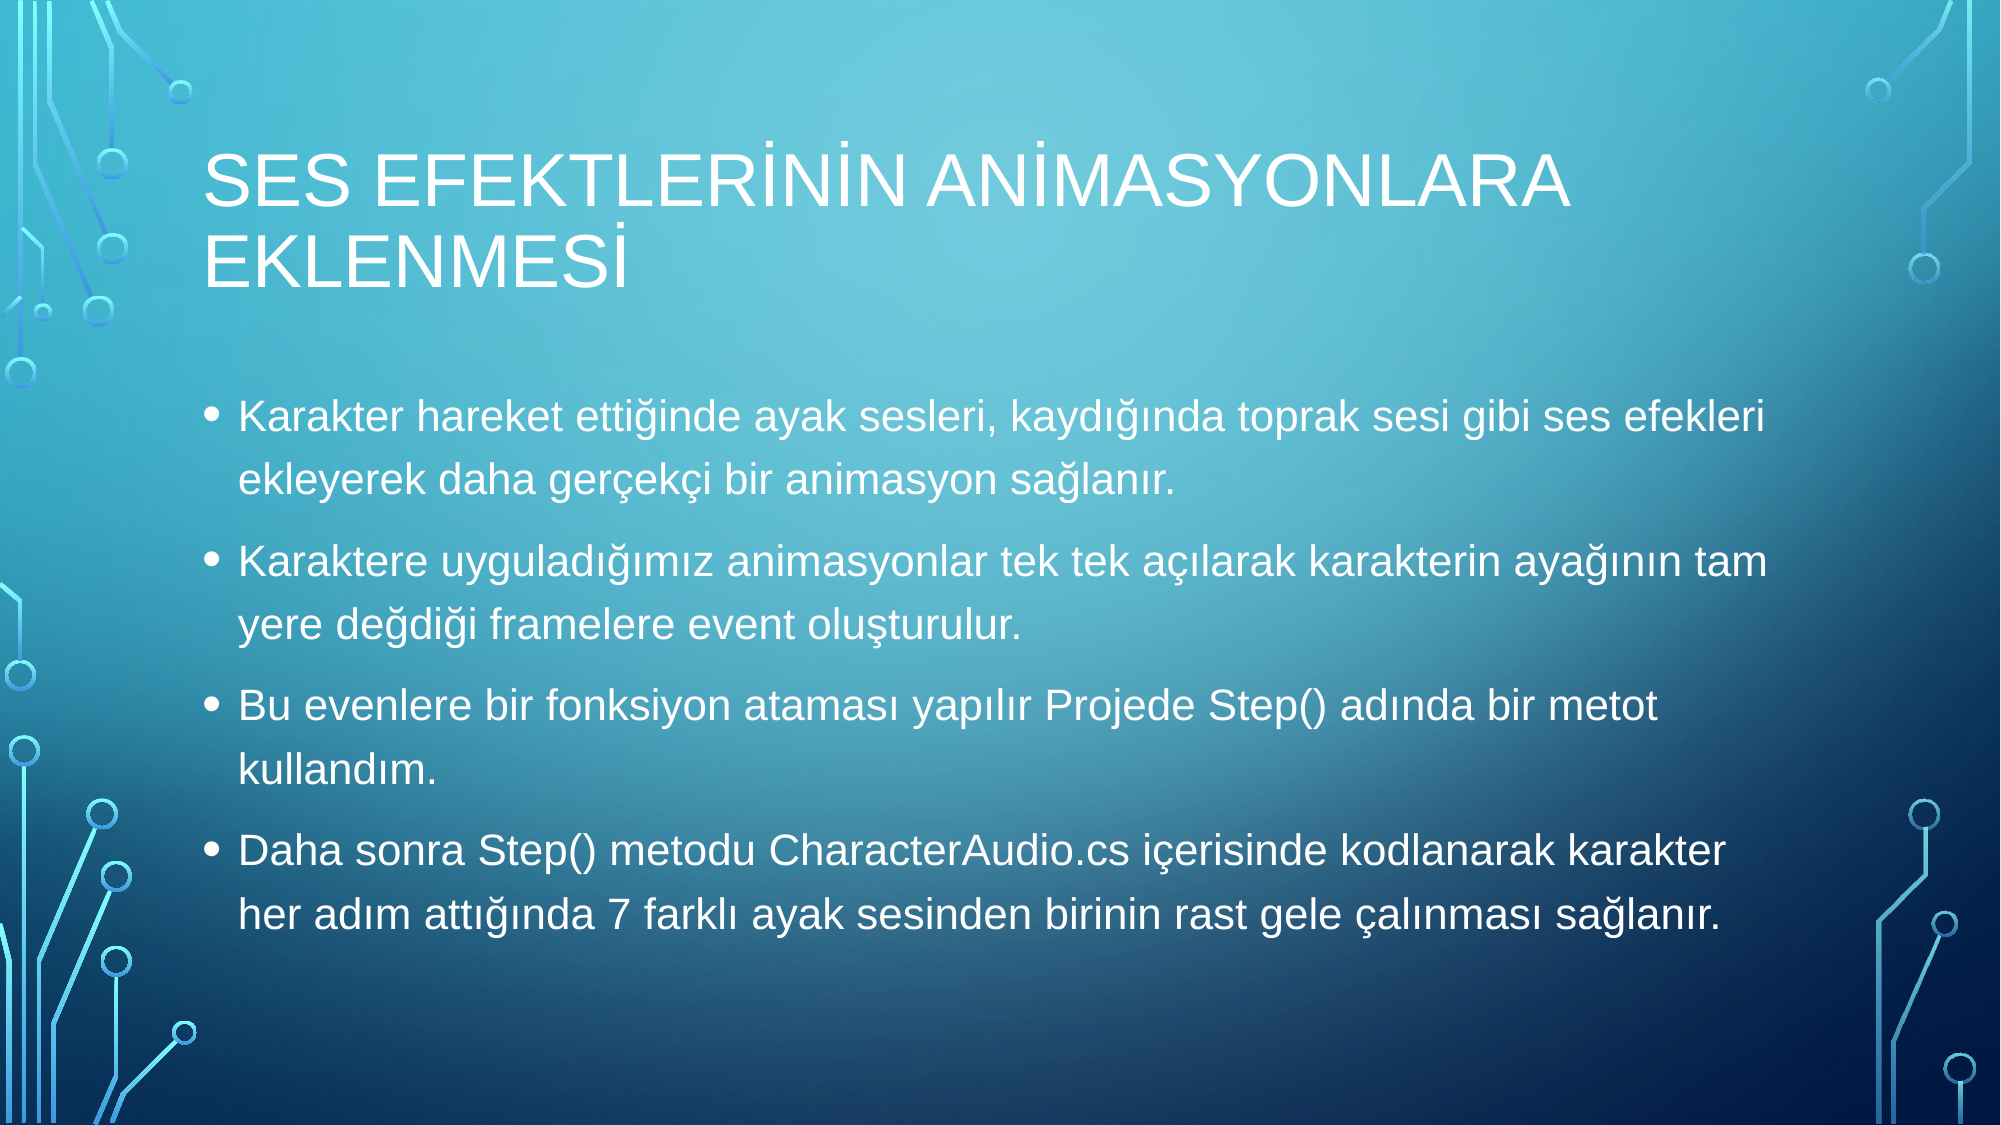

# Ses Efektlerinin animasyonlara eklenmesi
Karakter hareket ettiğinde ayak sesleri, kaydığında toprak sesi gibi ses efekleri ekleyerek daha gerçekçi bir animasyon sağlanır.
Karaktere uyguladığımız animasyonlar tek tek açılarak karakterin ayağının tam yere değdiği framelere event oluşturulur.
Bu evenlere bir fonksiyon ataması yapılır Projede Step() adında bir metot kullandım.
Daha sonra Step() metodu CharacterAudio.cs içerisinde kodlanarak karakter her adım attığında 7 farklı ayak sesinden birinin rast gele çalınması sağlanır.